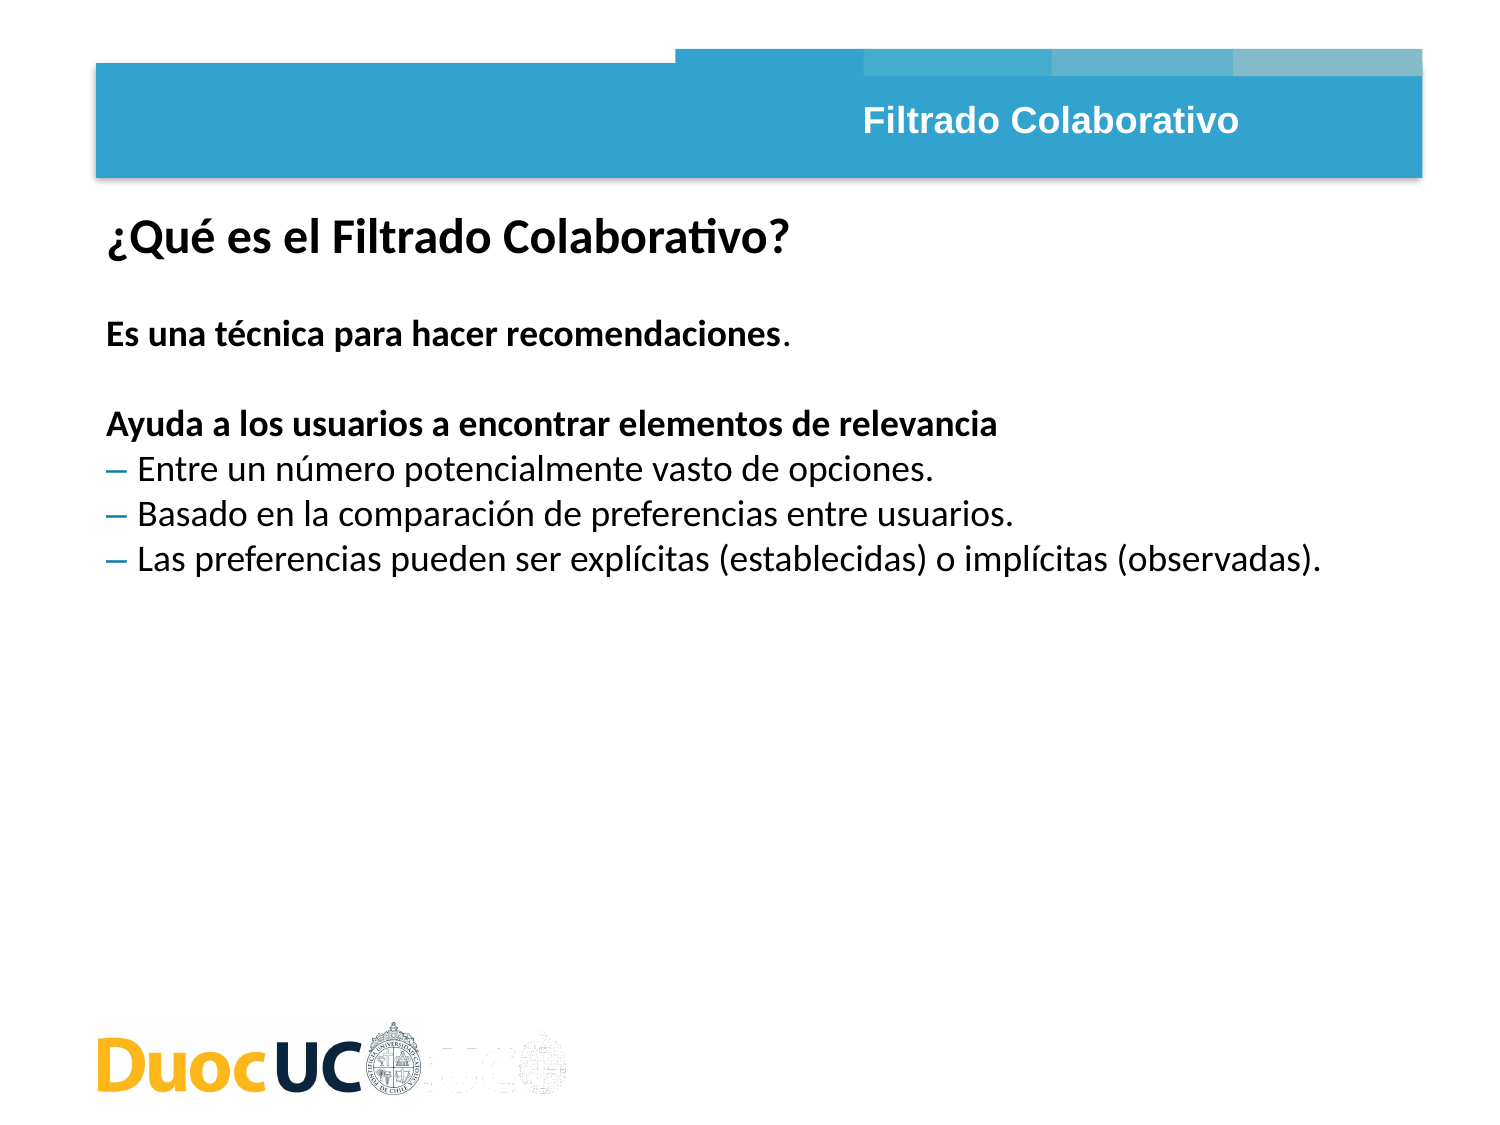

Filtrado Colaborativo
¿Qué es el Filtrado Colaborativo?
Es una técnica para hacer recomendaciones.

Ayuda a los usuarios a encontrar elementos de relevancia
– Entre un número potencialmente vasto de opciones.
– Basado en la comparación de preferencias entre usuarios.
– Las preferencias pueden ser explícitas (establecidas) o implícitas (observadas).